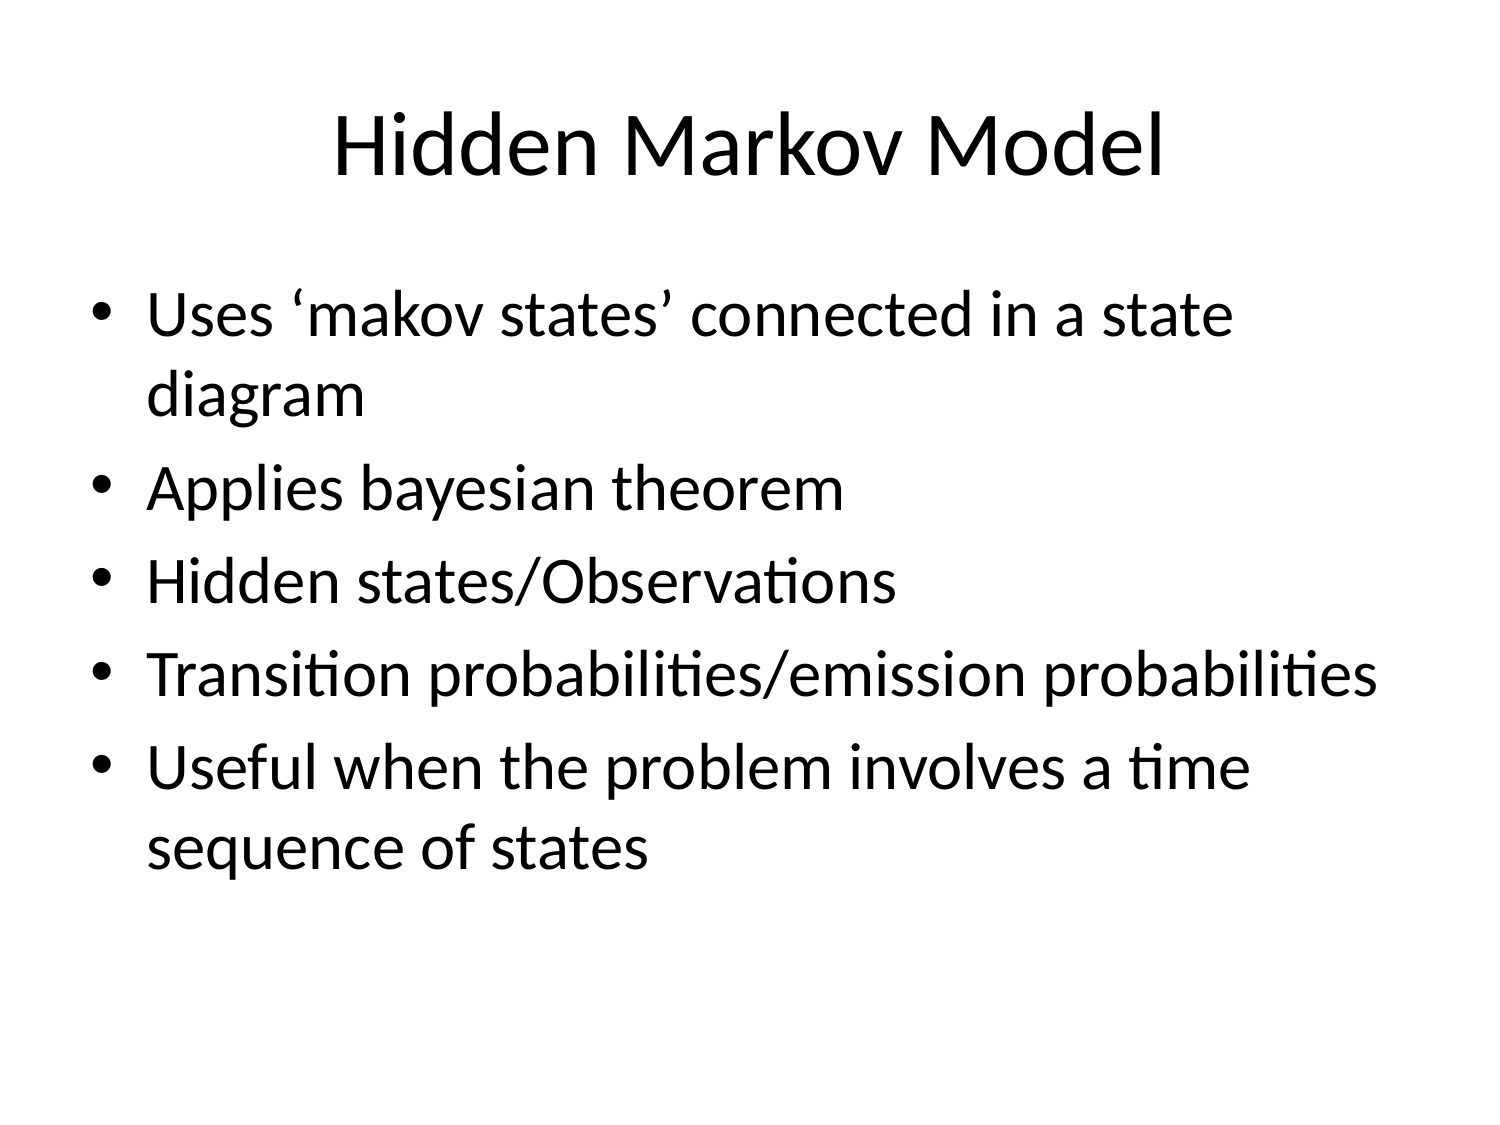

# Hidden Markov Model
Uses ‘makov states’ connected in a state diagram
Applies bayesian theorem
Hidden states/Observations
Transition probabilities/emission probabilities
Useful when the problem involves a time sequence of states